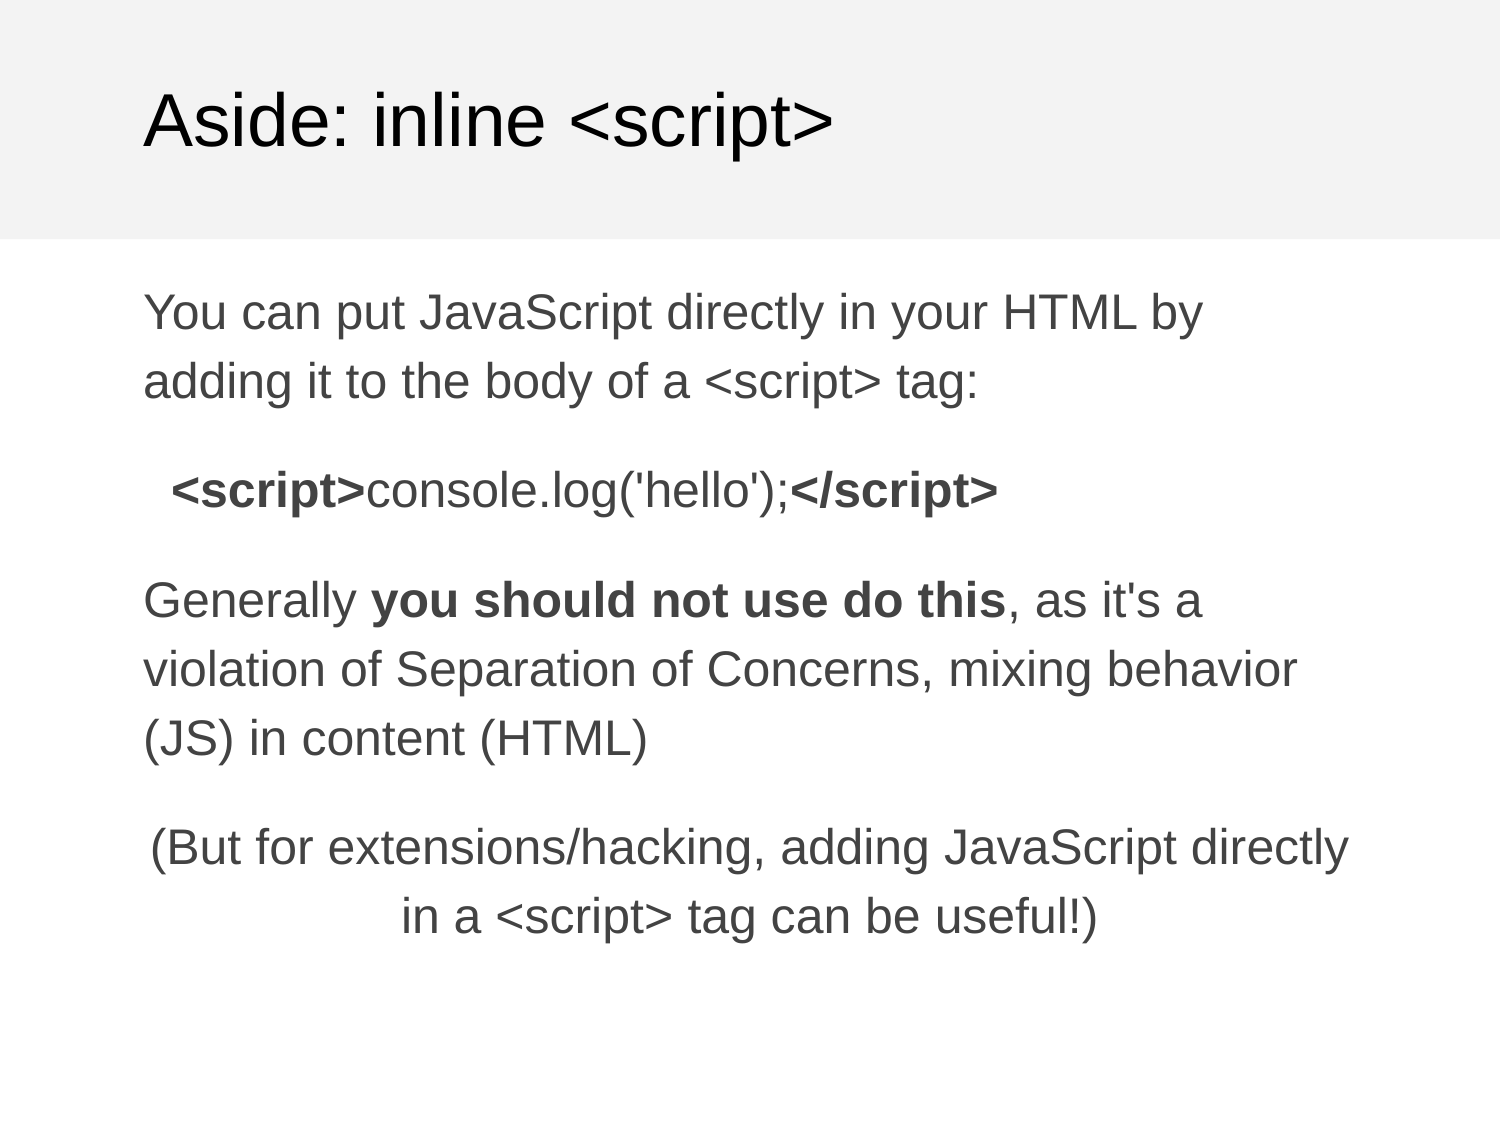

Aside: inline <script>
You can put JavaScript directly in your HTML by adding it to the body of a <script> tag:

  <script>console.log('hello');</script>

Generally you should not use do this, as it's a violation of Separation of Concerns, mixing behavior (JS) in content (HTML)

(But for extensions/hacking, adding JavaScript directly in a <script> tag can be useful!)